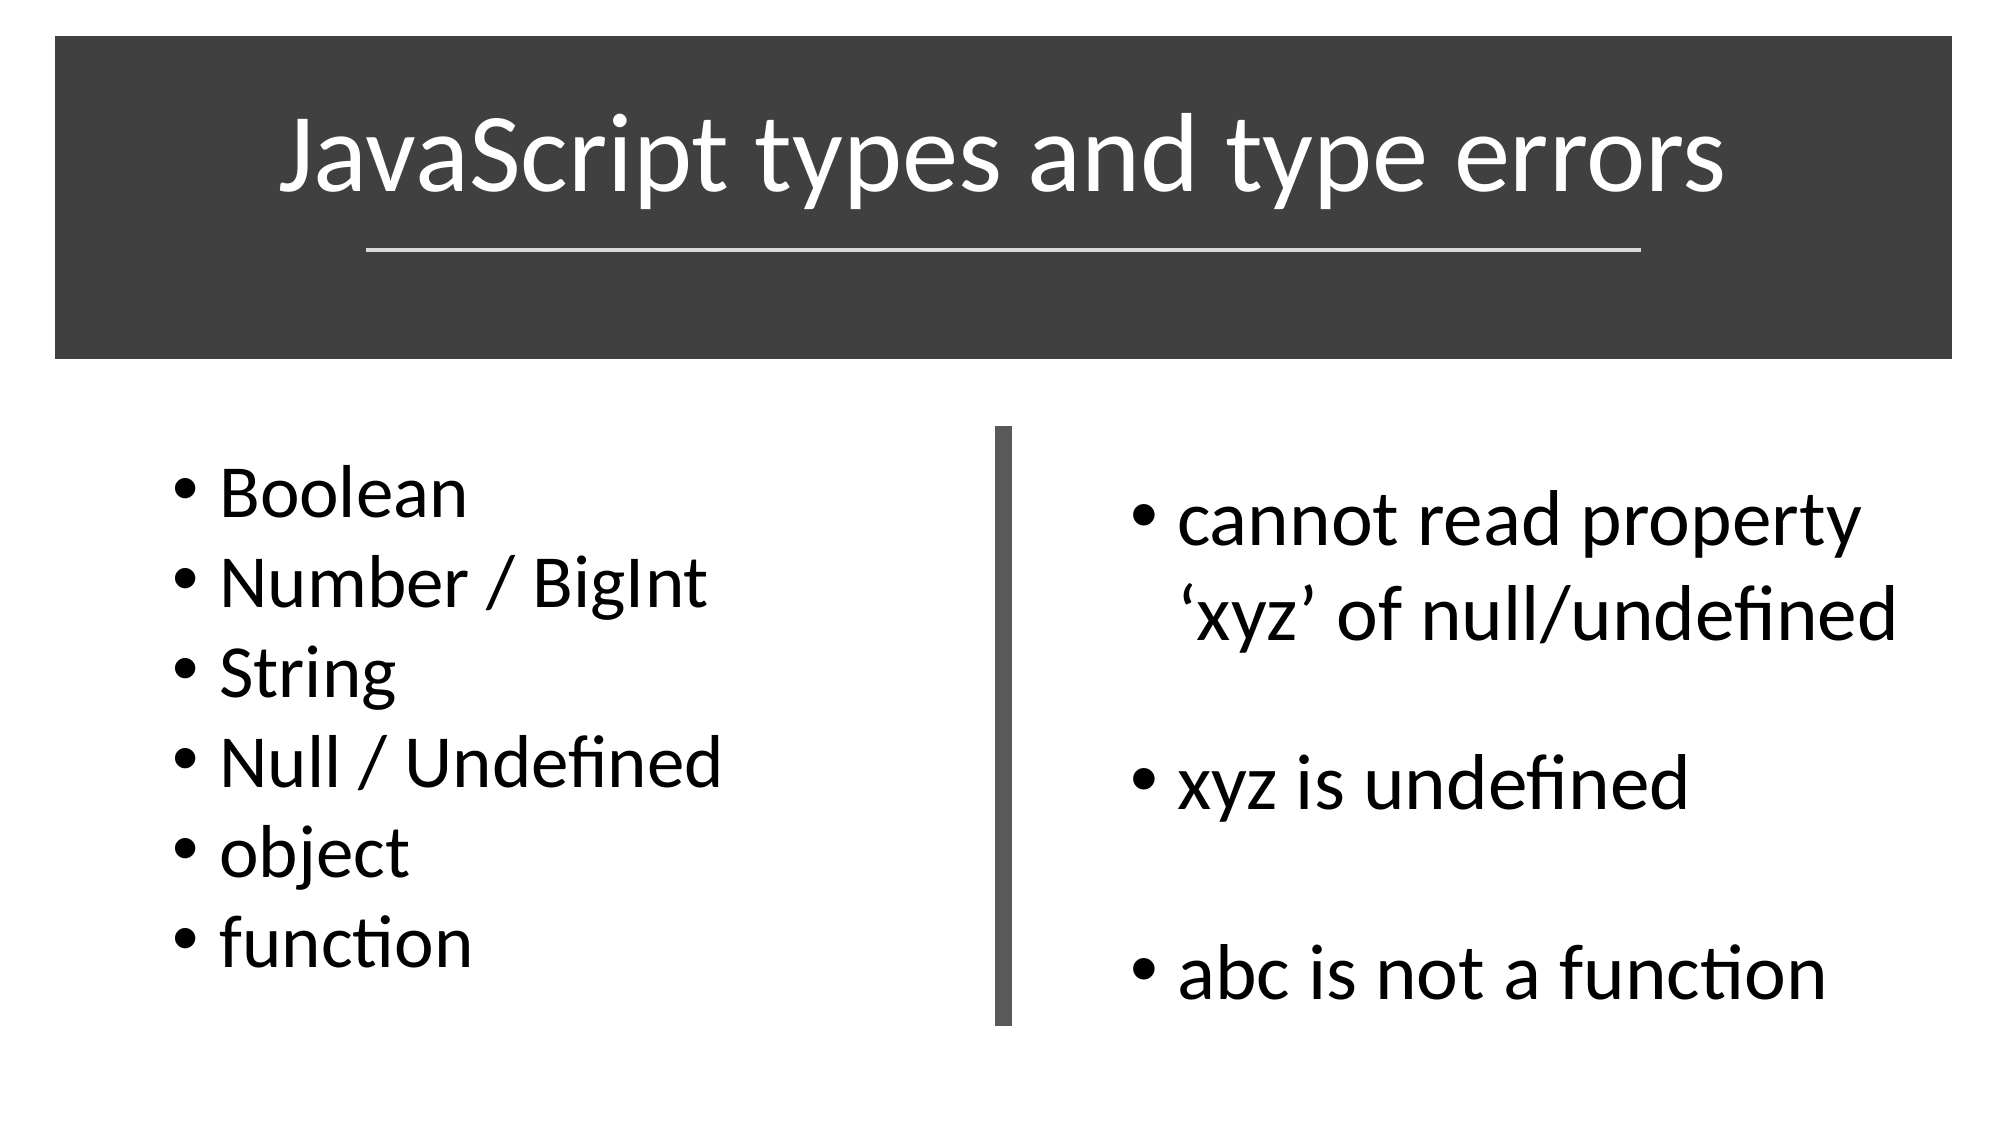

JavaScript types and type errors
Boolean
Number / BigInt
String
Null / Undefined
object
function
cannot read property ‘xyz’ of null/undefined
xyz is undefined

abc is not a function